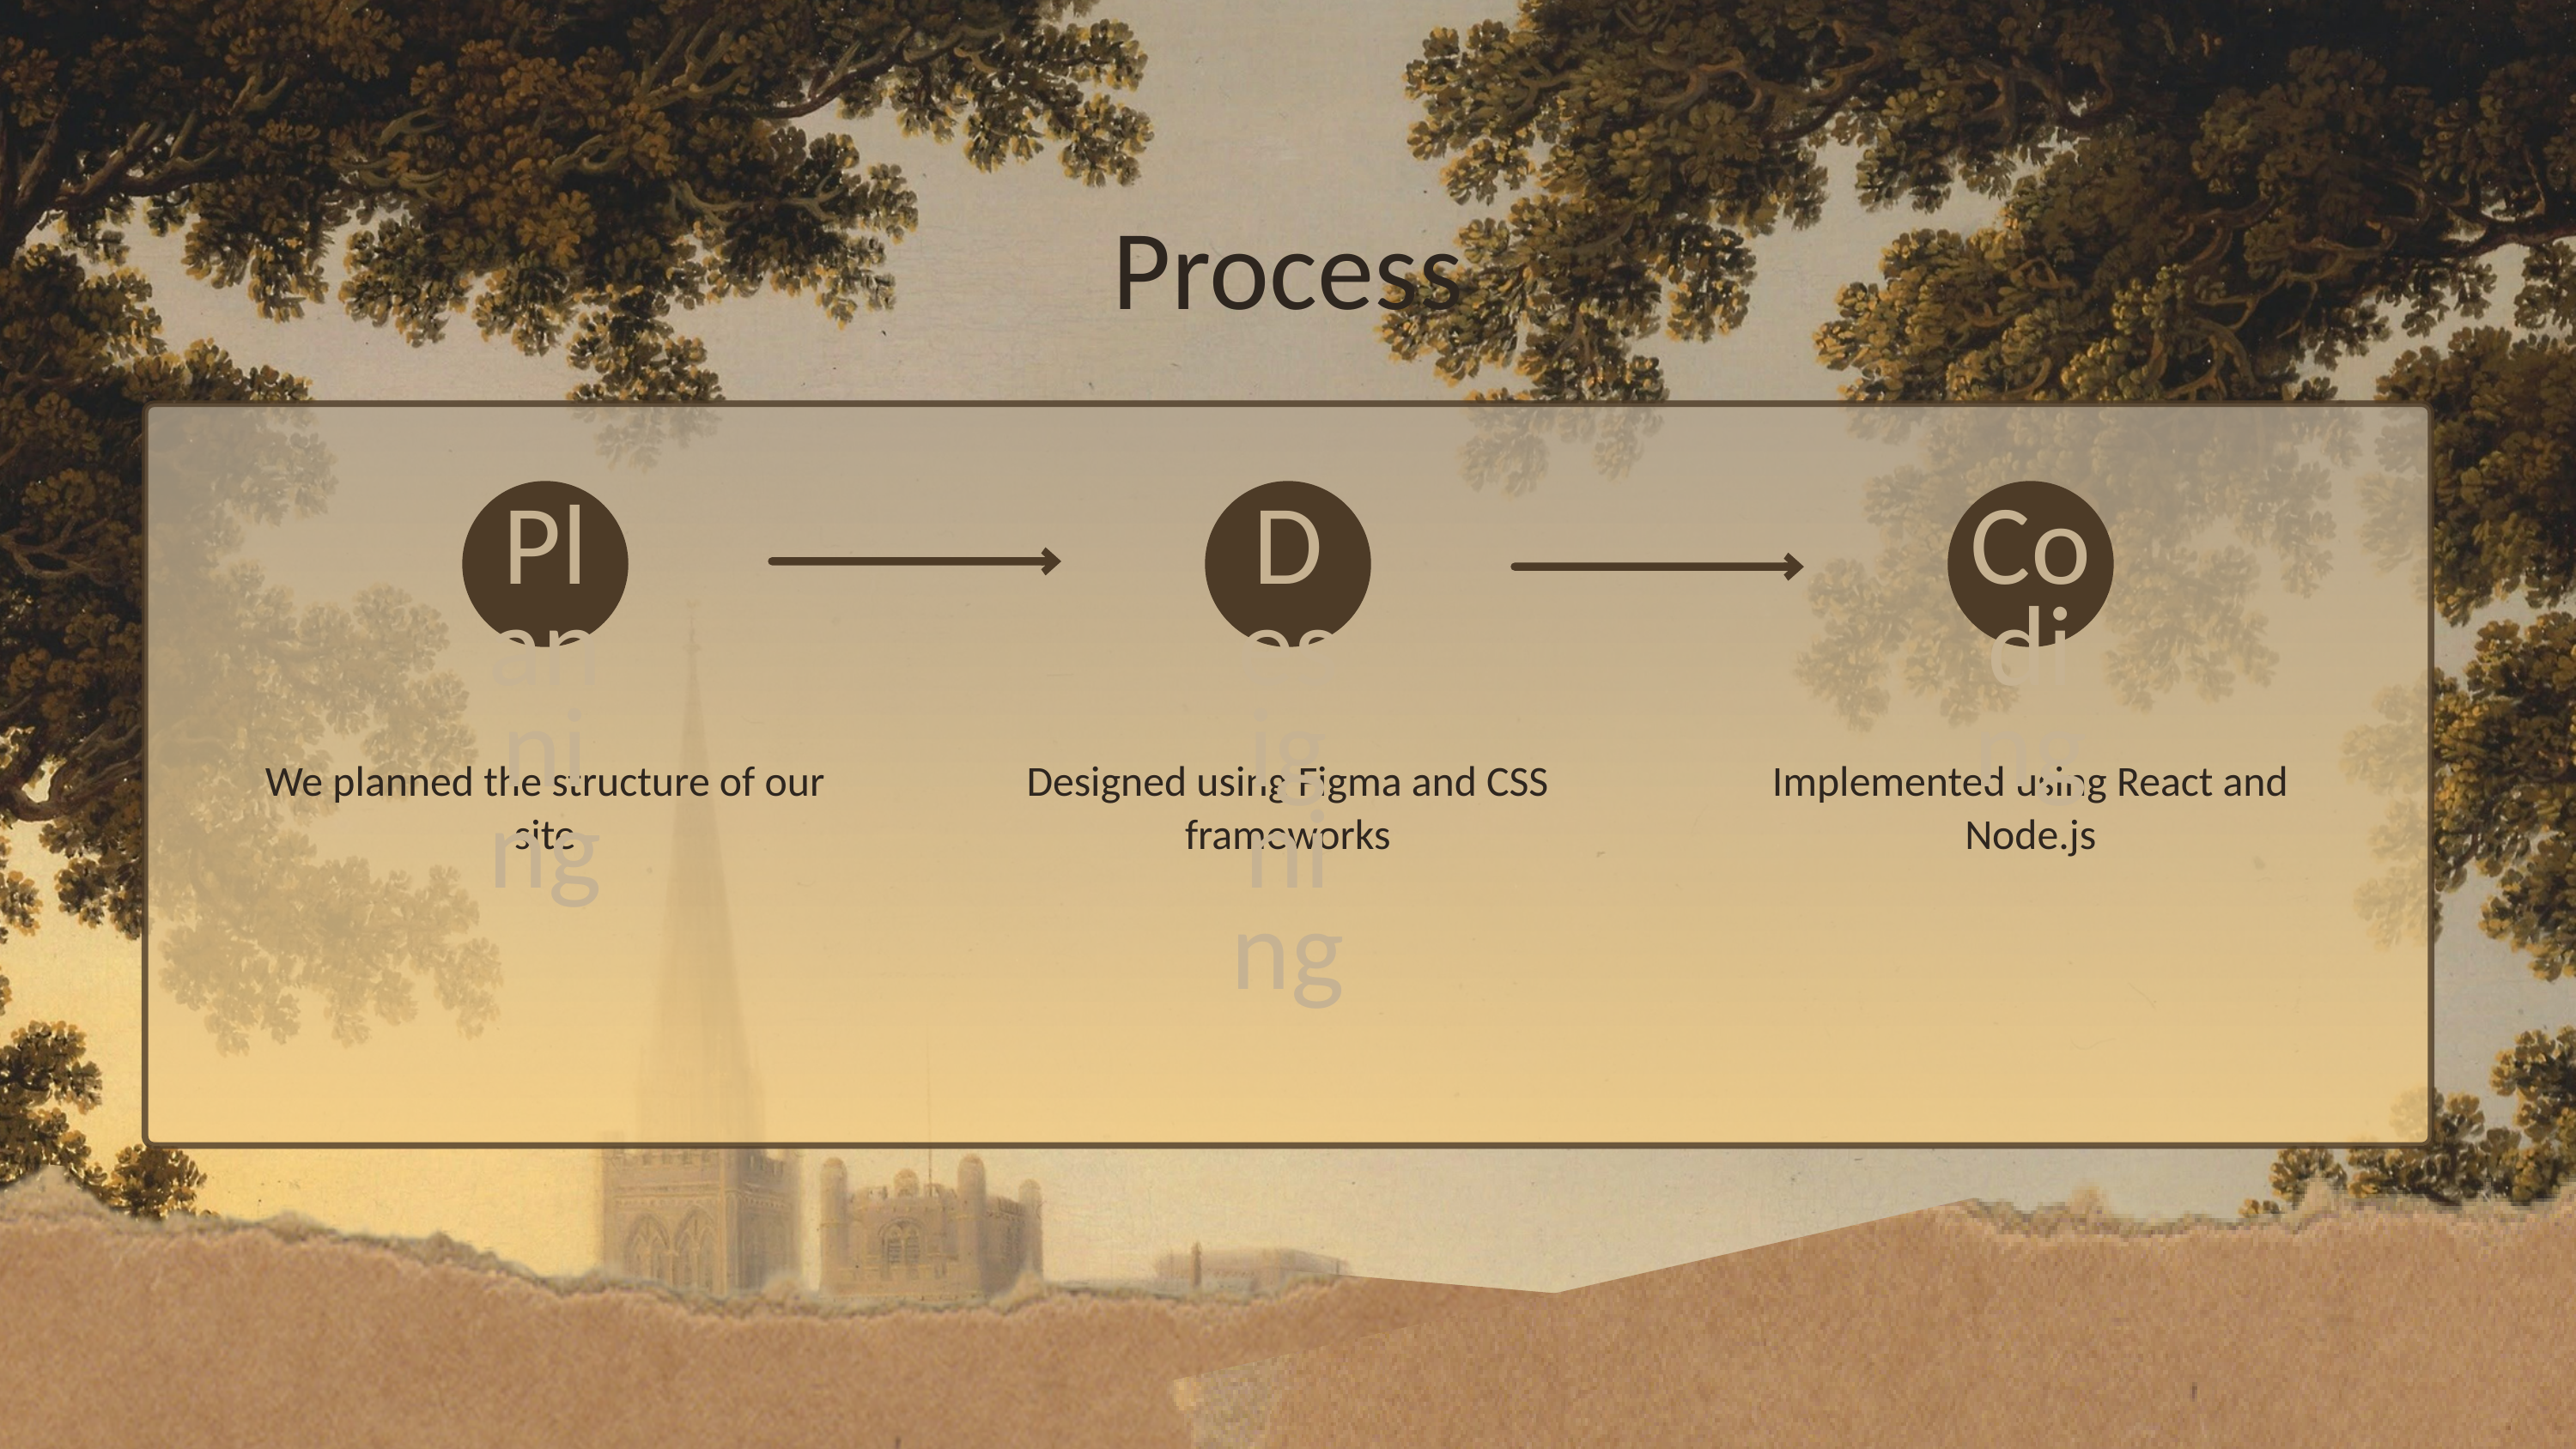

Process

Planning
Designing
Coding

We planned the structure of our site
Designed using Figma and CSS frameworks
Implemented using React and Node.js